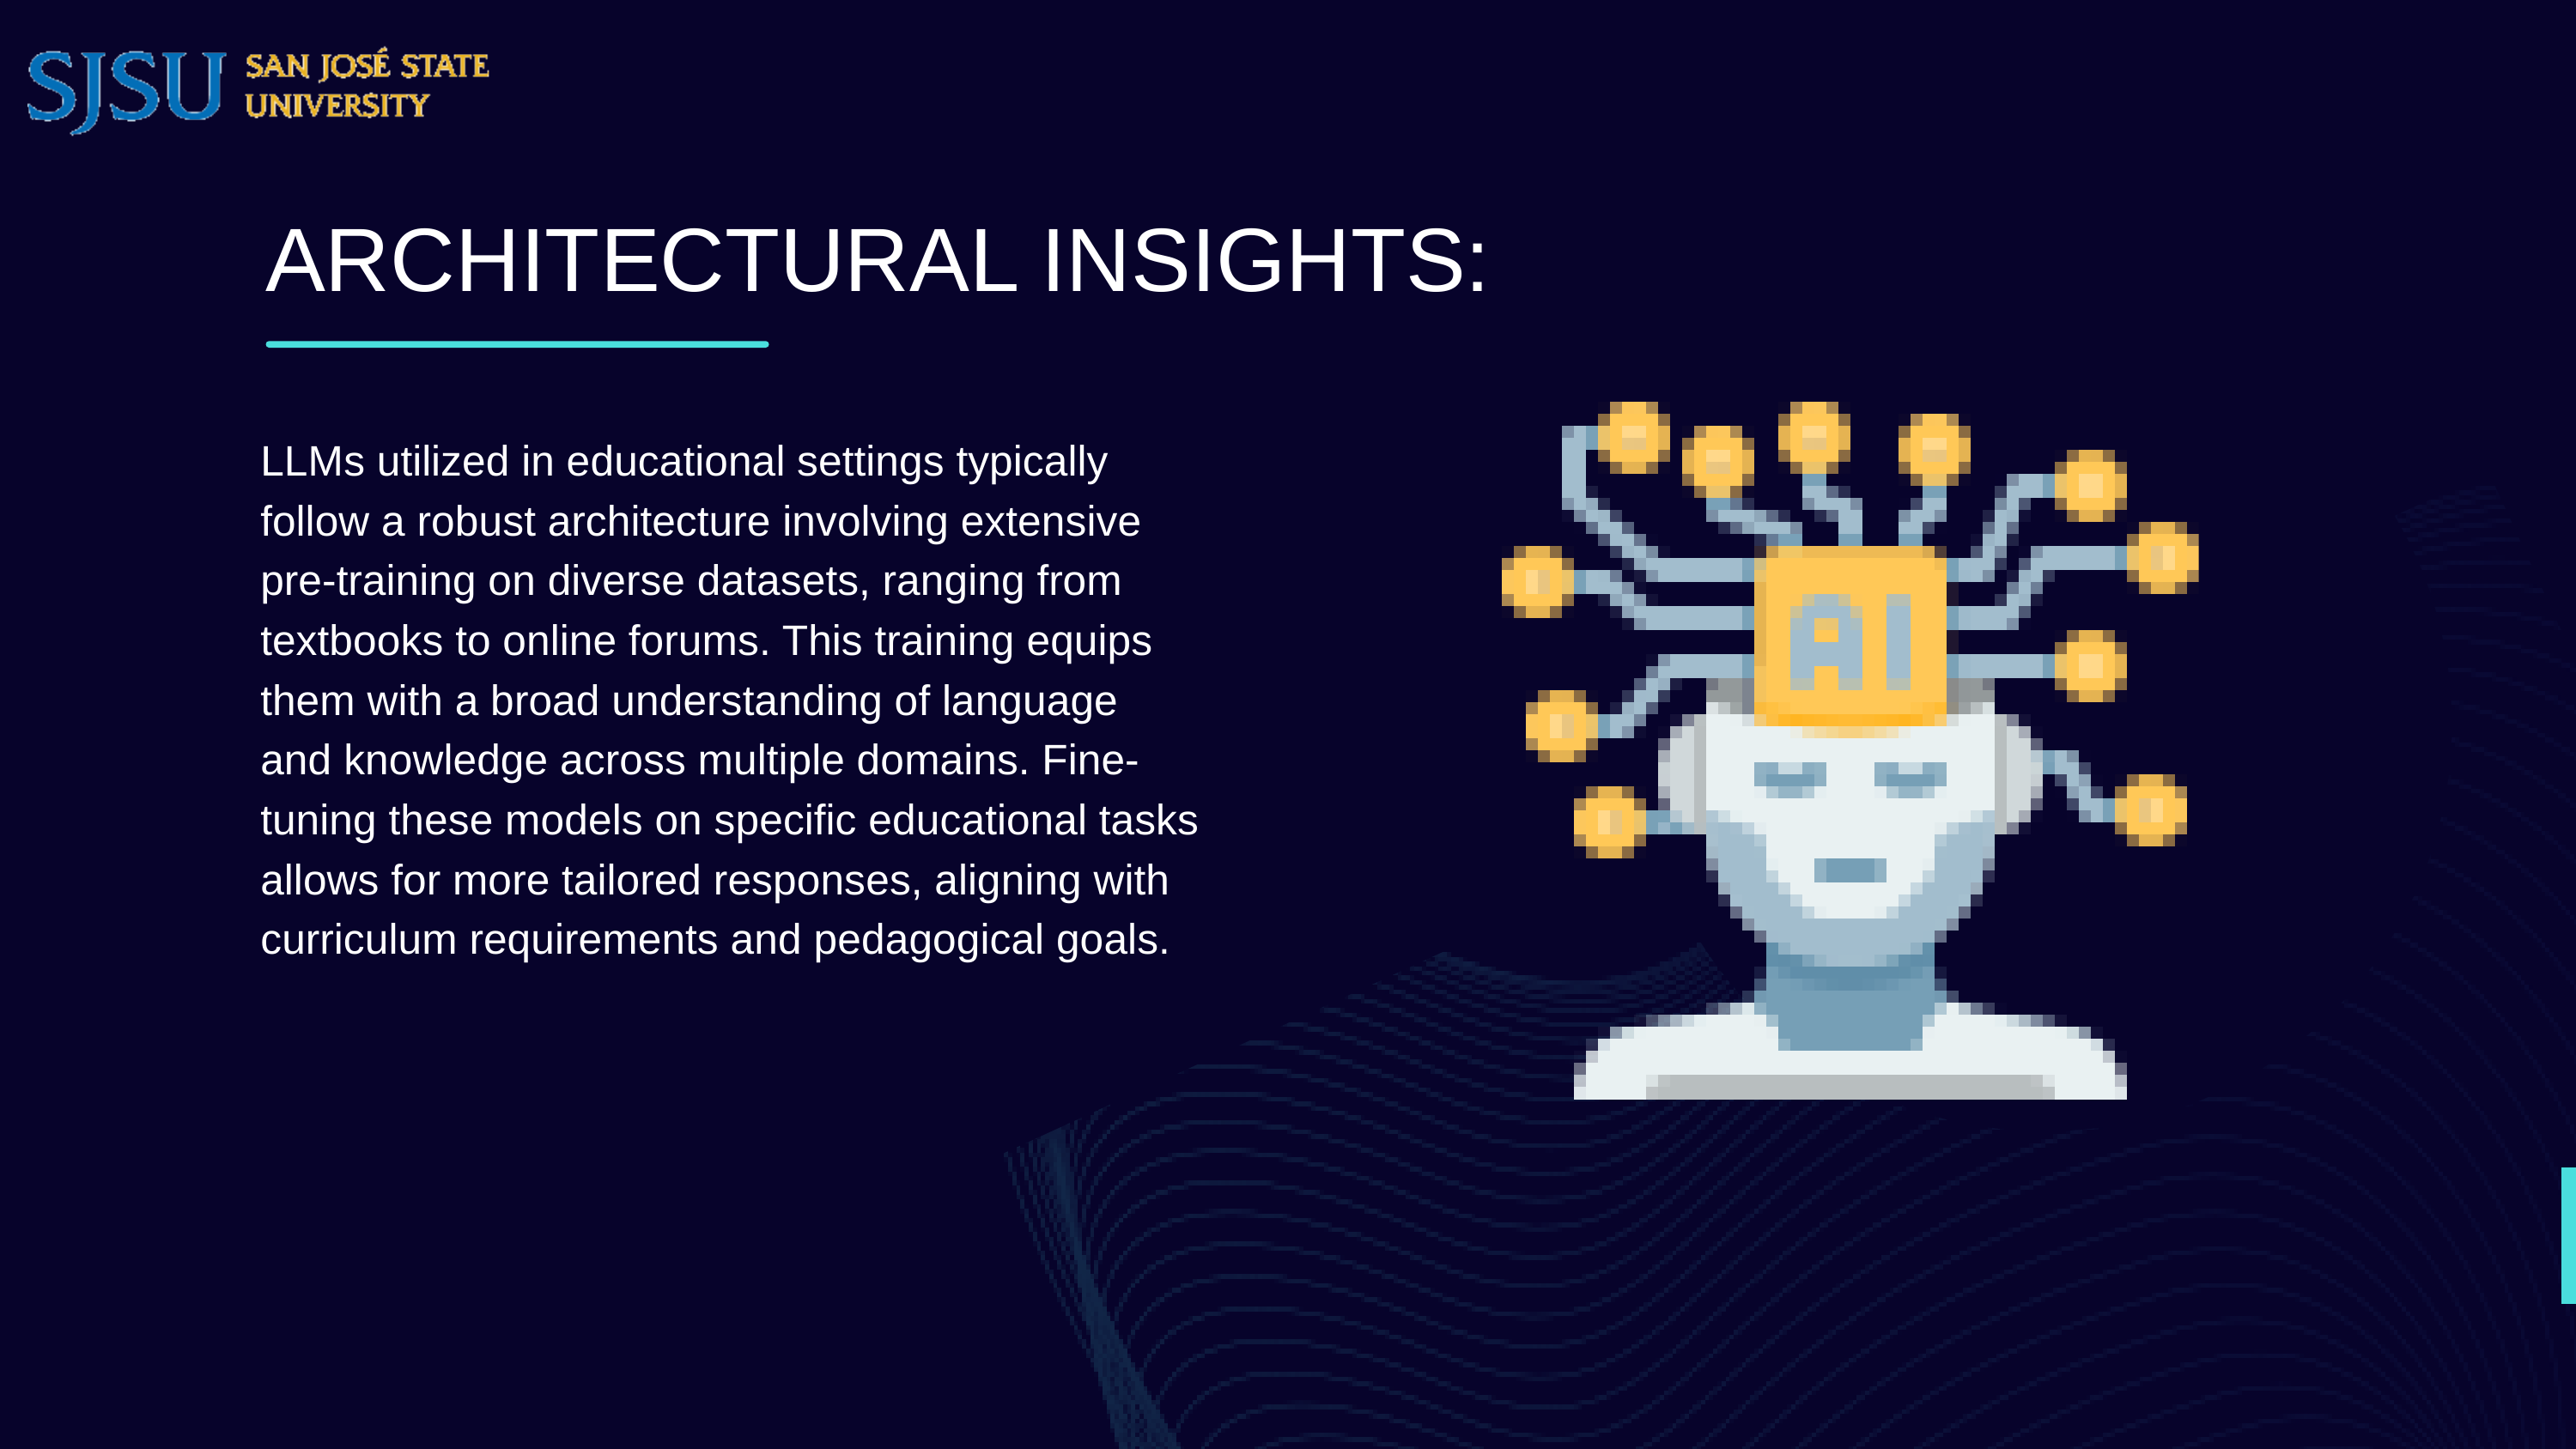

ARCHITECTURAL INSIGHTS:

LLMs utilized in educational settings typically follow a robust architecture involving extensive pre-training on diverse datasets, ranging from textbooks to online forums. This training equips them with a broad understanding of language and knowledge across multiple domains. Fine-tuning these models on specific educational tasks allows for more tailored responses, aligning with curriculum requirements and pedagogical goals.